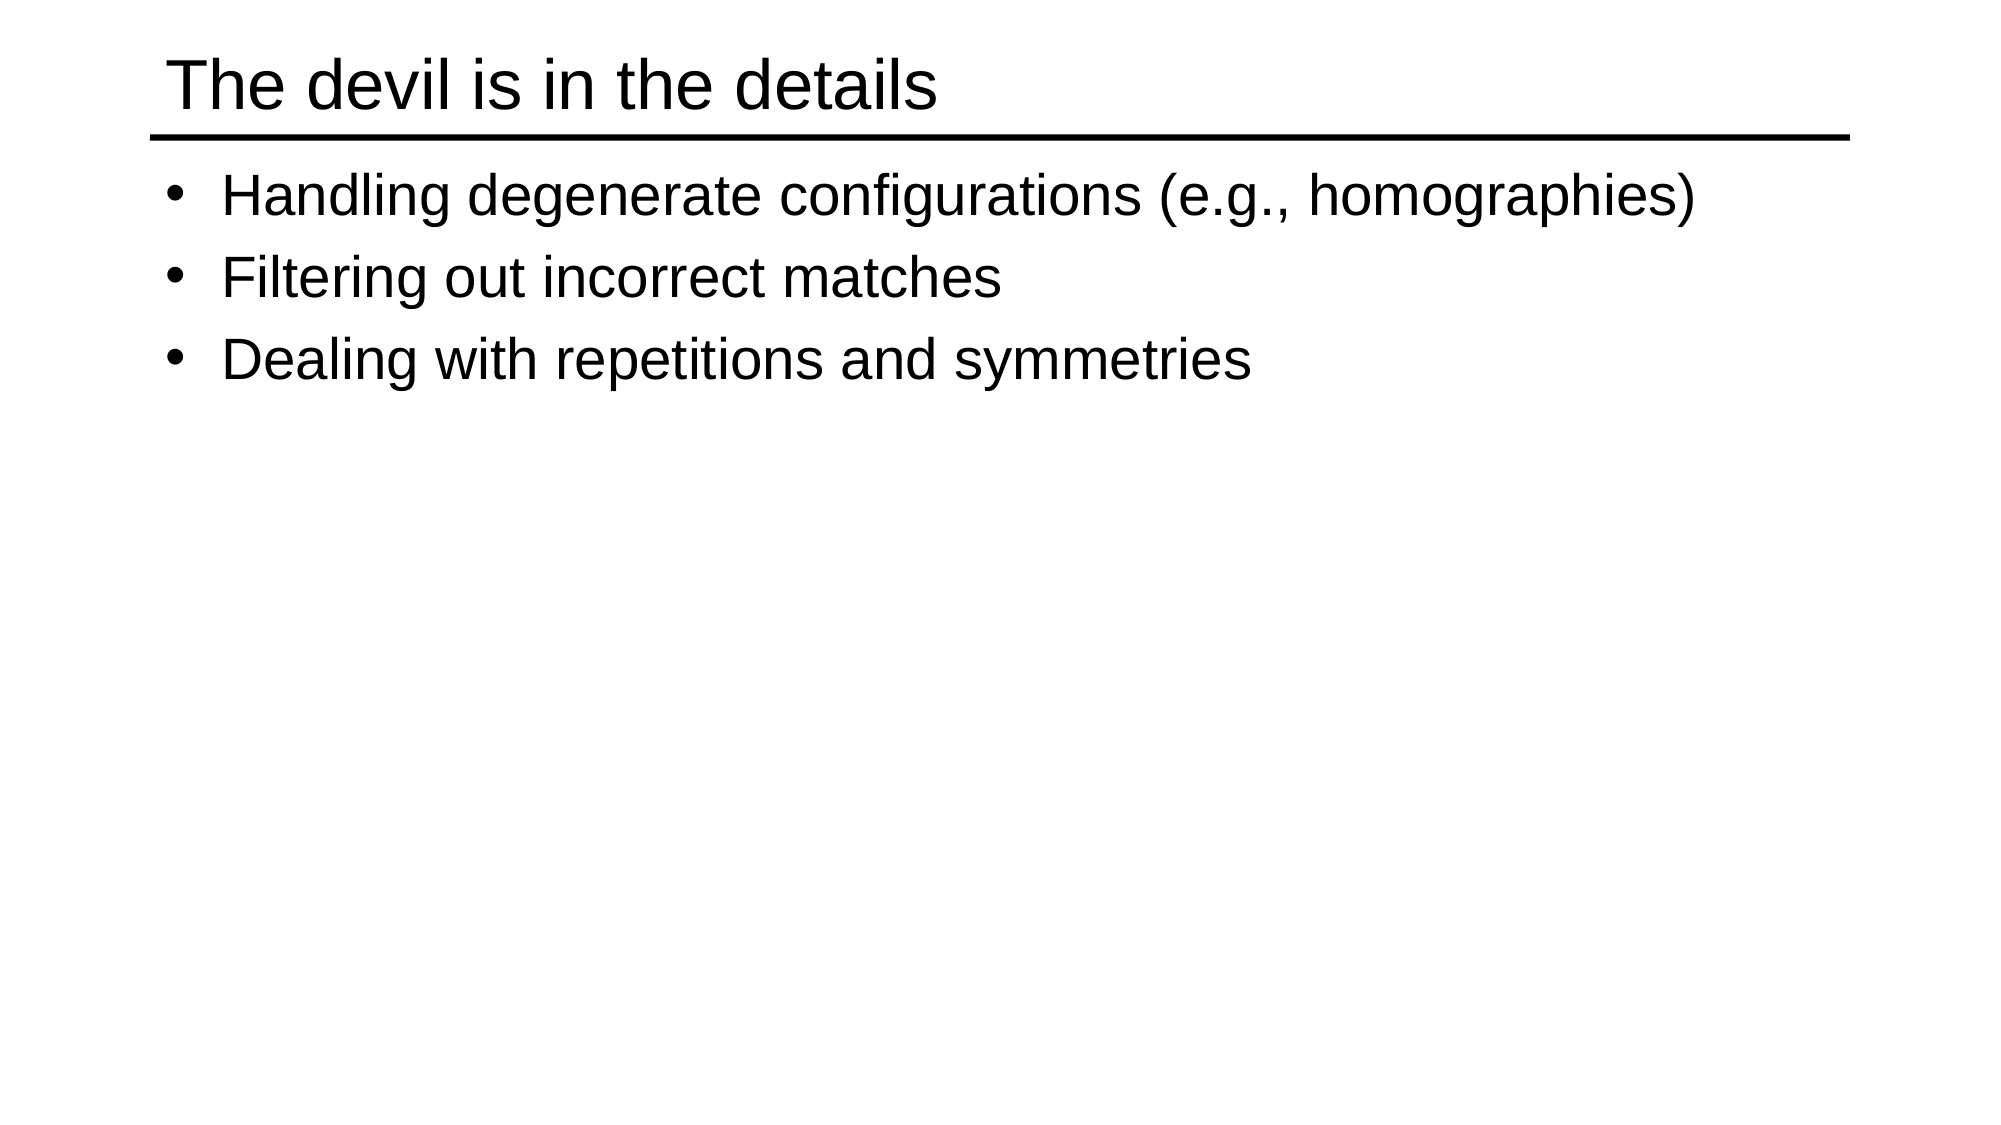

# The devil is in the details
Handling degenerate configurations (e.g., homographies)
Filtering out incorrect matches
Dealing with repetitions and symmetries